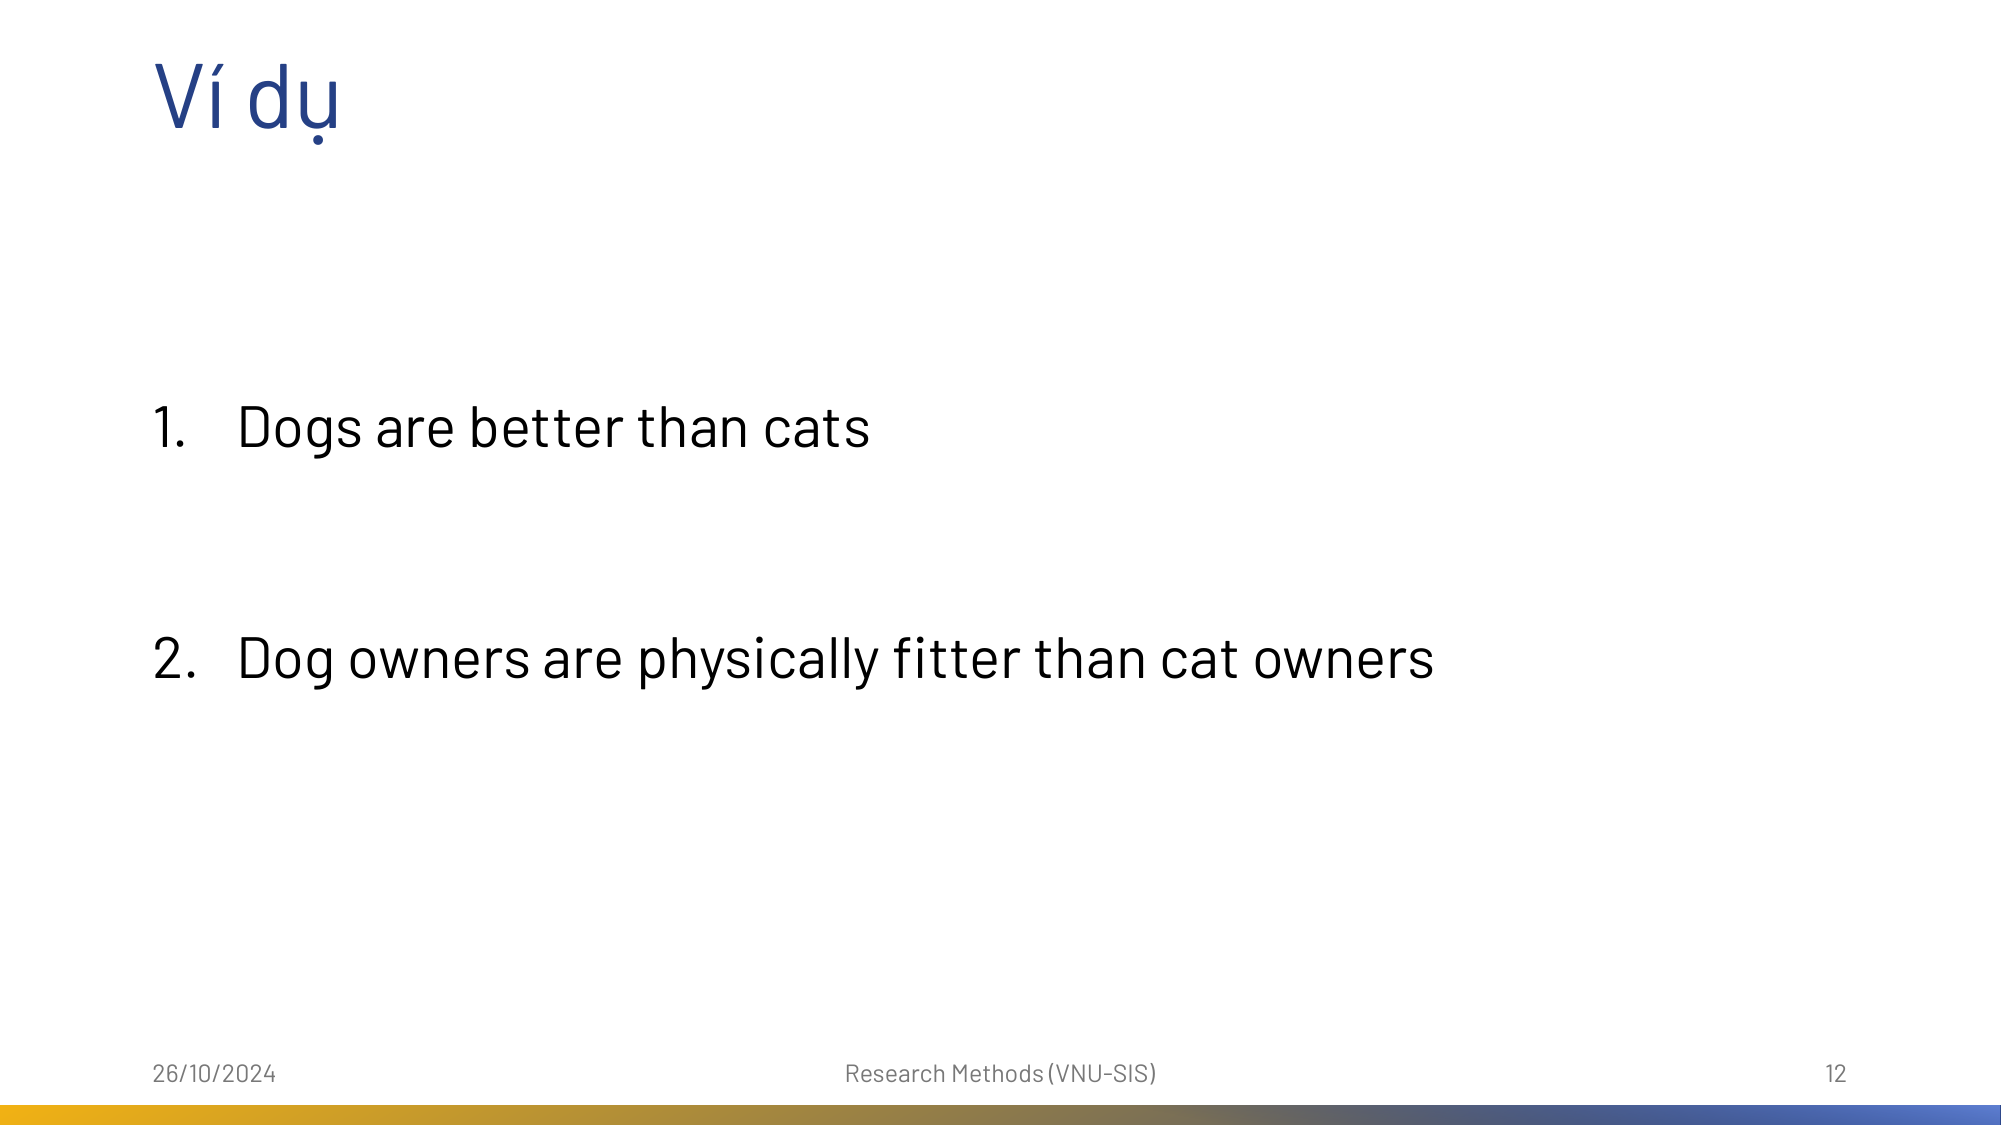

# Ví dụ
Dogs are better than cats
Dog owners are physically fitter than cat owners
26/10/2024
Research Methods (VNU-SIS)
12